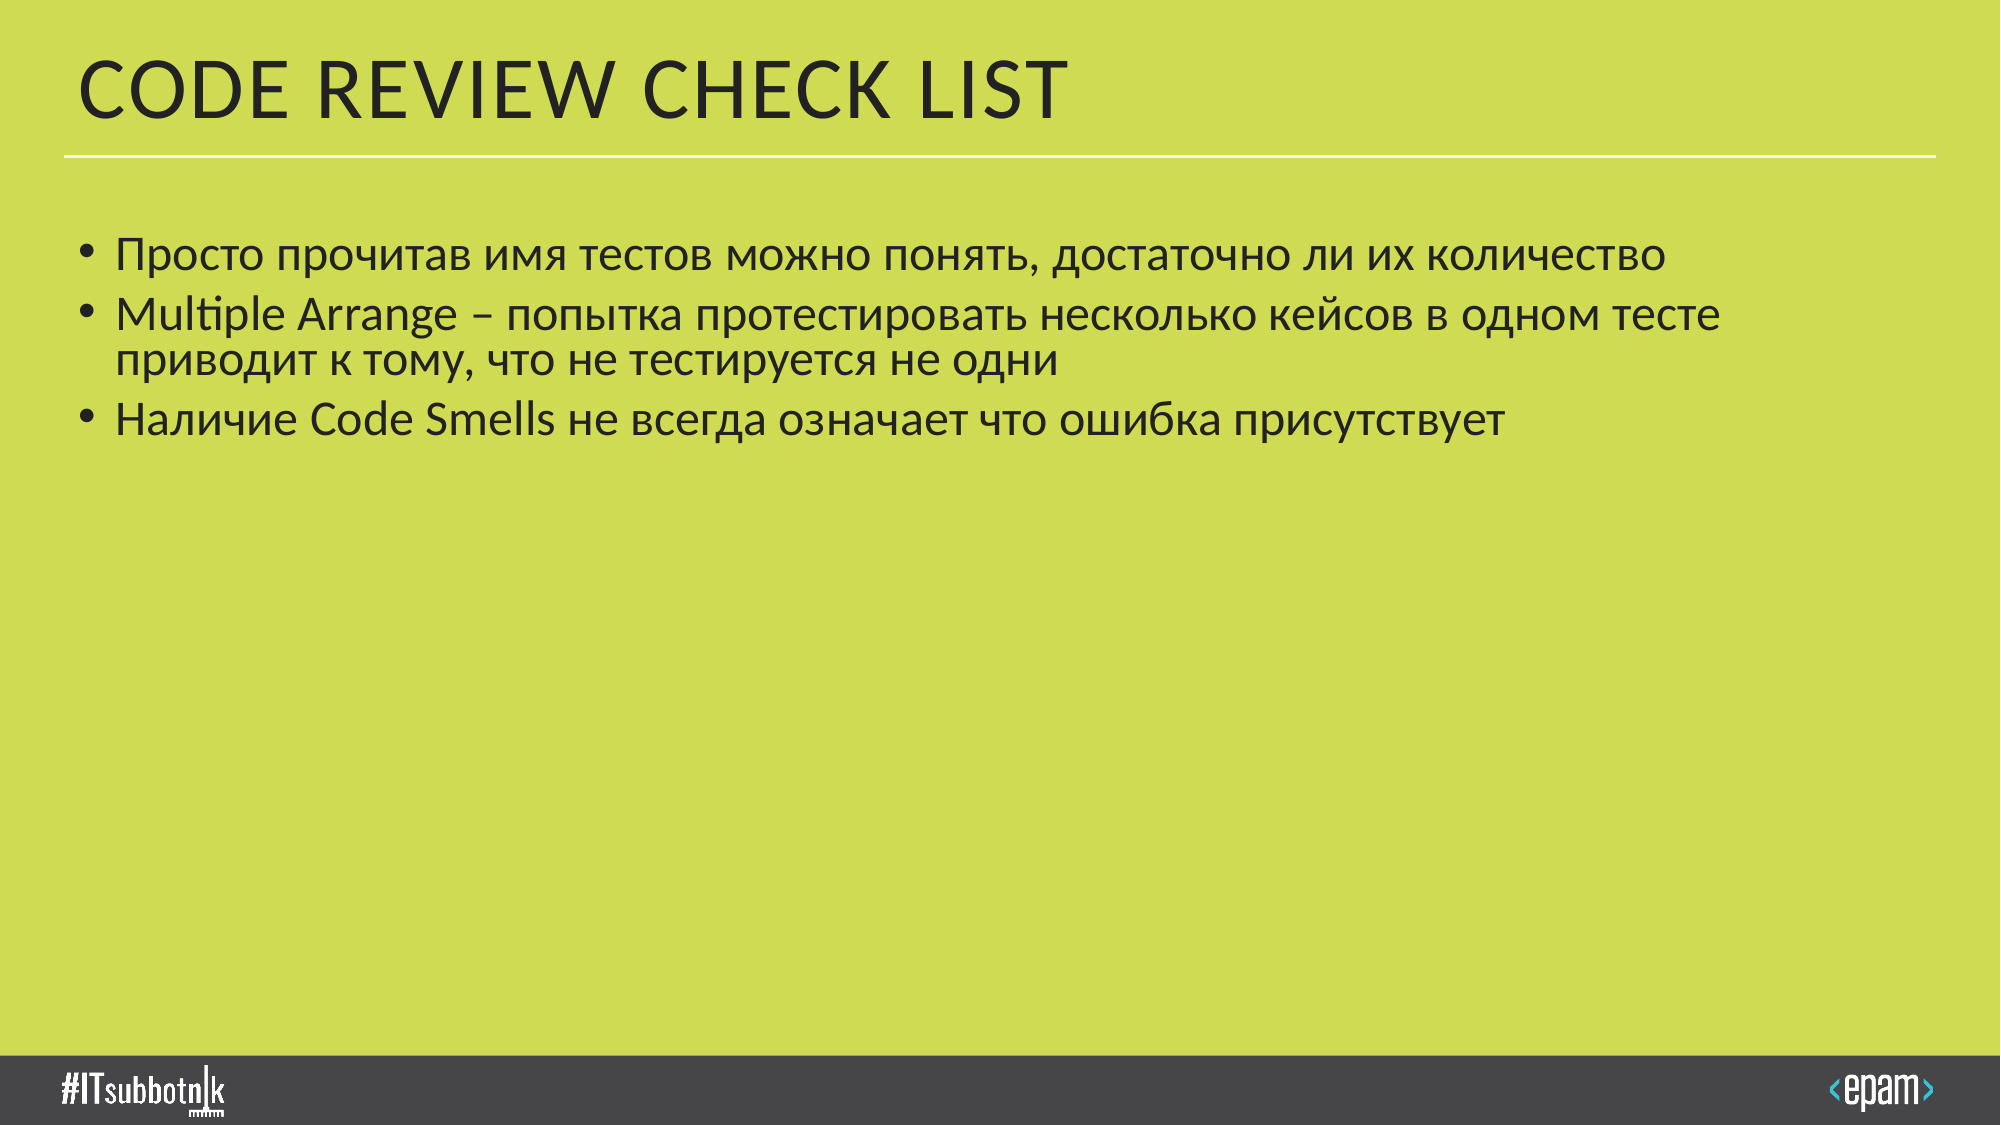

# Code Review check list
Просто прочитав имя тестов можно понять, достаточно ли их количество
Multiple Arrange – попытка протестировать несколько кейсов в одном тесте приводит к тому, что не тестируется не одни
Наличие Code Smells не всегда означает что ошибка присутствует